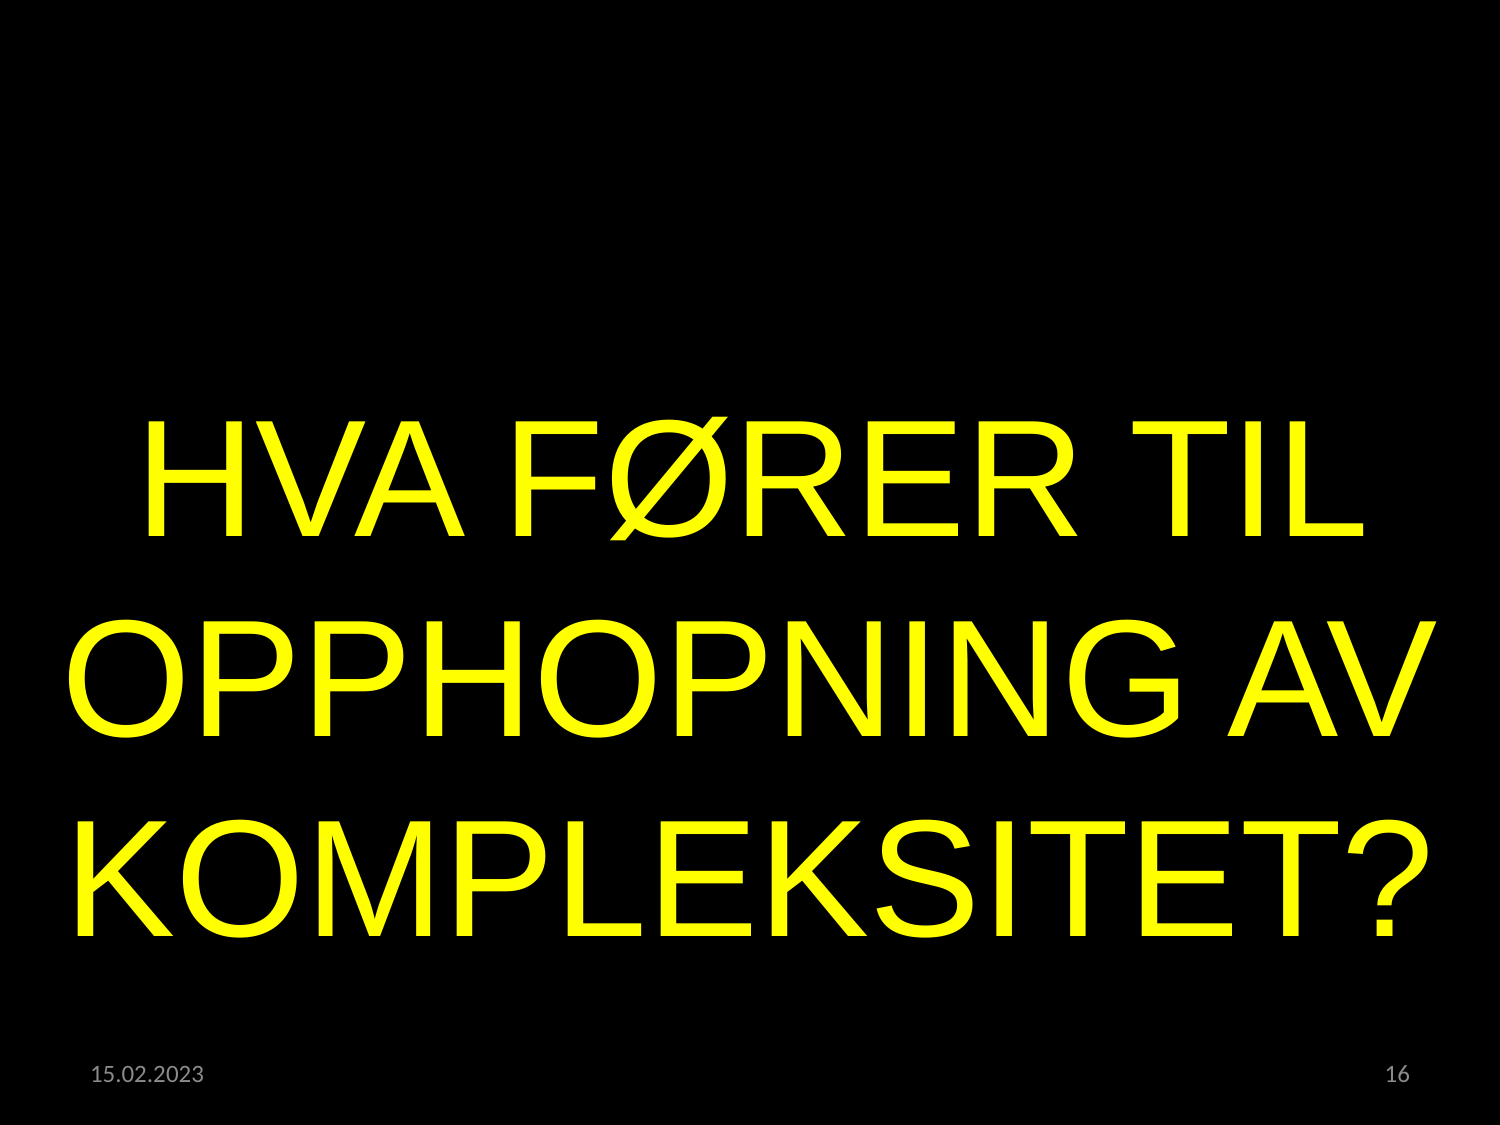

HVA FØRER TIL OPPHOPNING AV KOMPLEKSITET?
15.02.2023
16